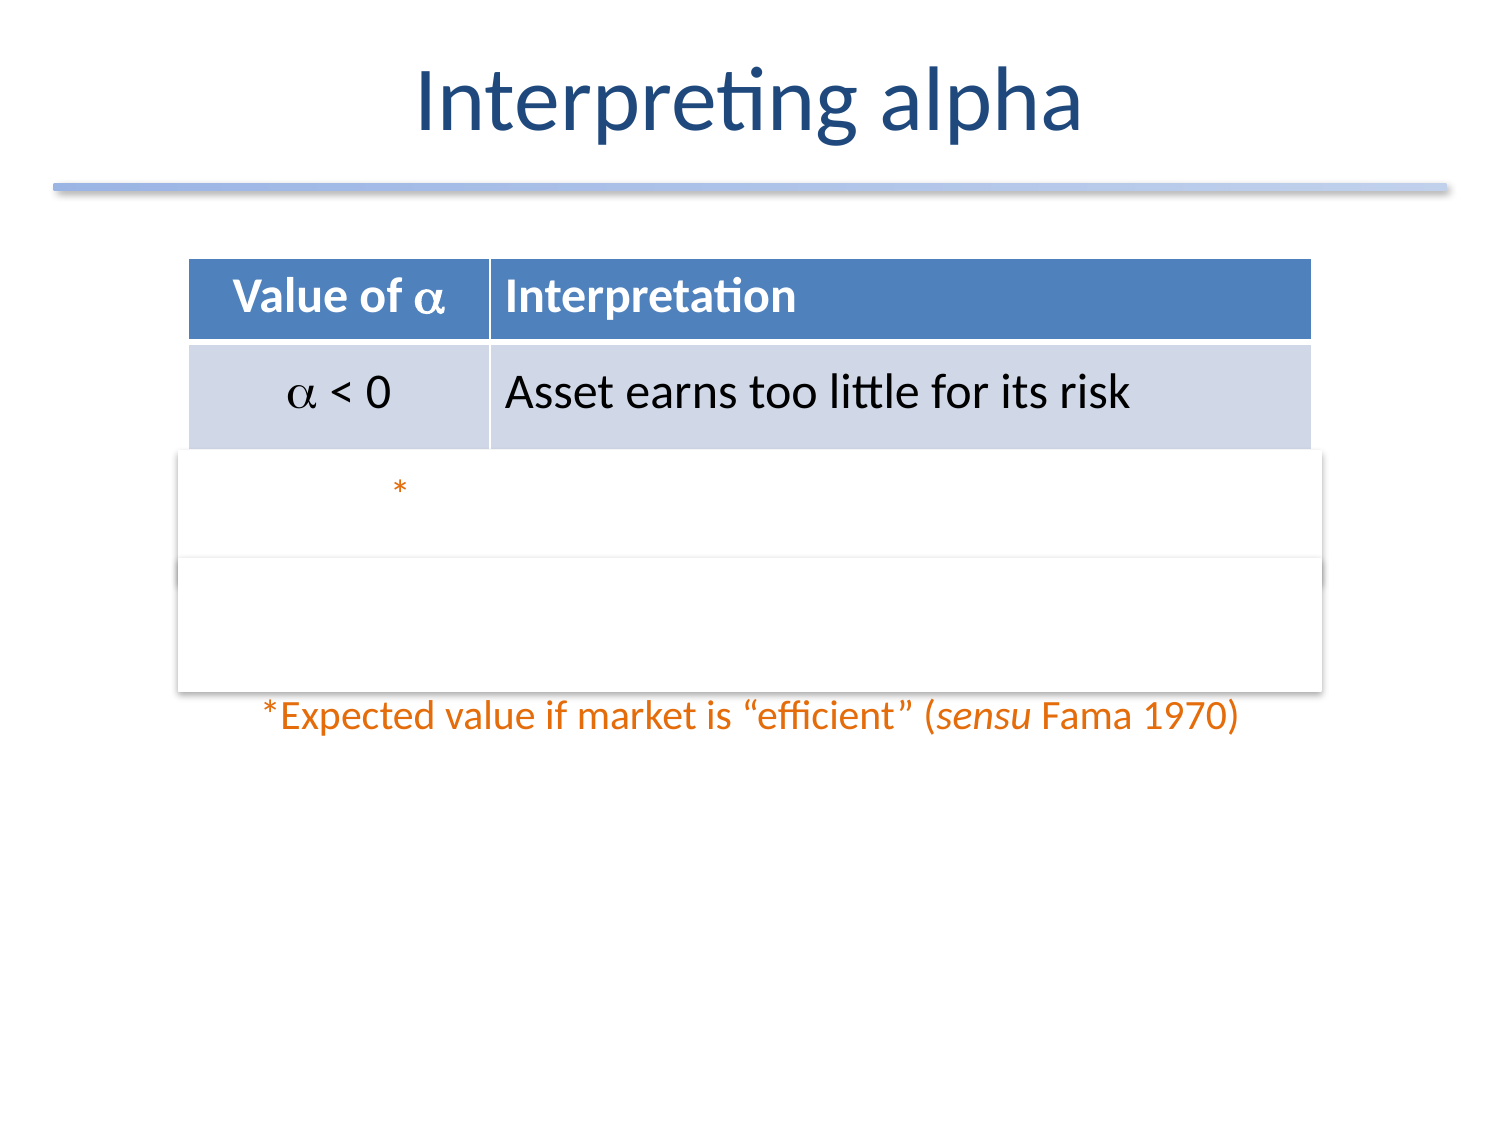

# Interpreting alpha

| Value of α | Interpretation |
| --- | --- |
| α < 0 | Asset earns too little for its risk |
| α = 0 | Asset earns about expected for its risk |
| α > 0 | Asset earns in excess given its risk |

*

*Expected value if market is “efficient” (sensu Fama 1970)